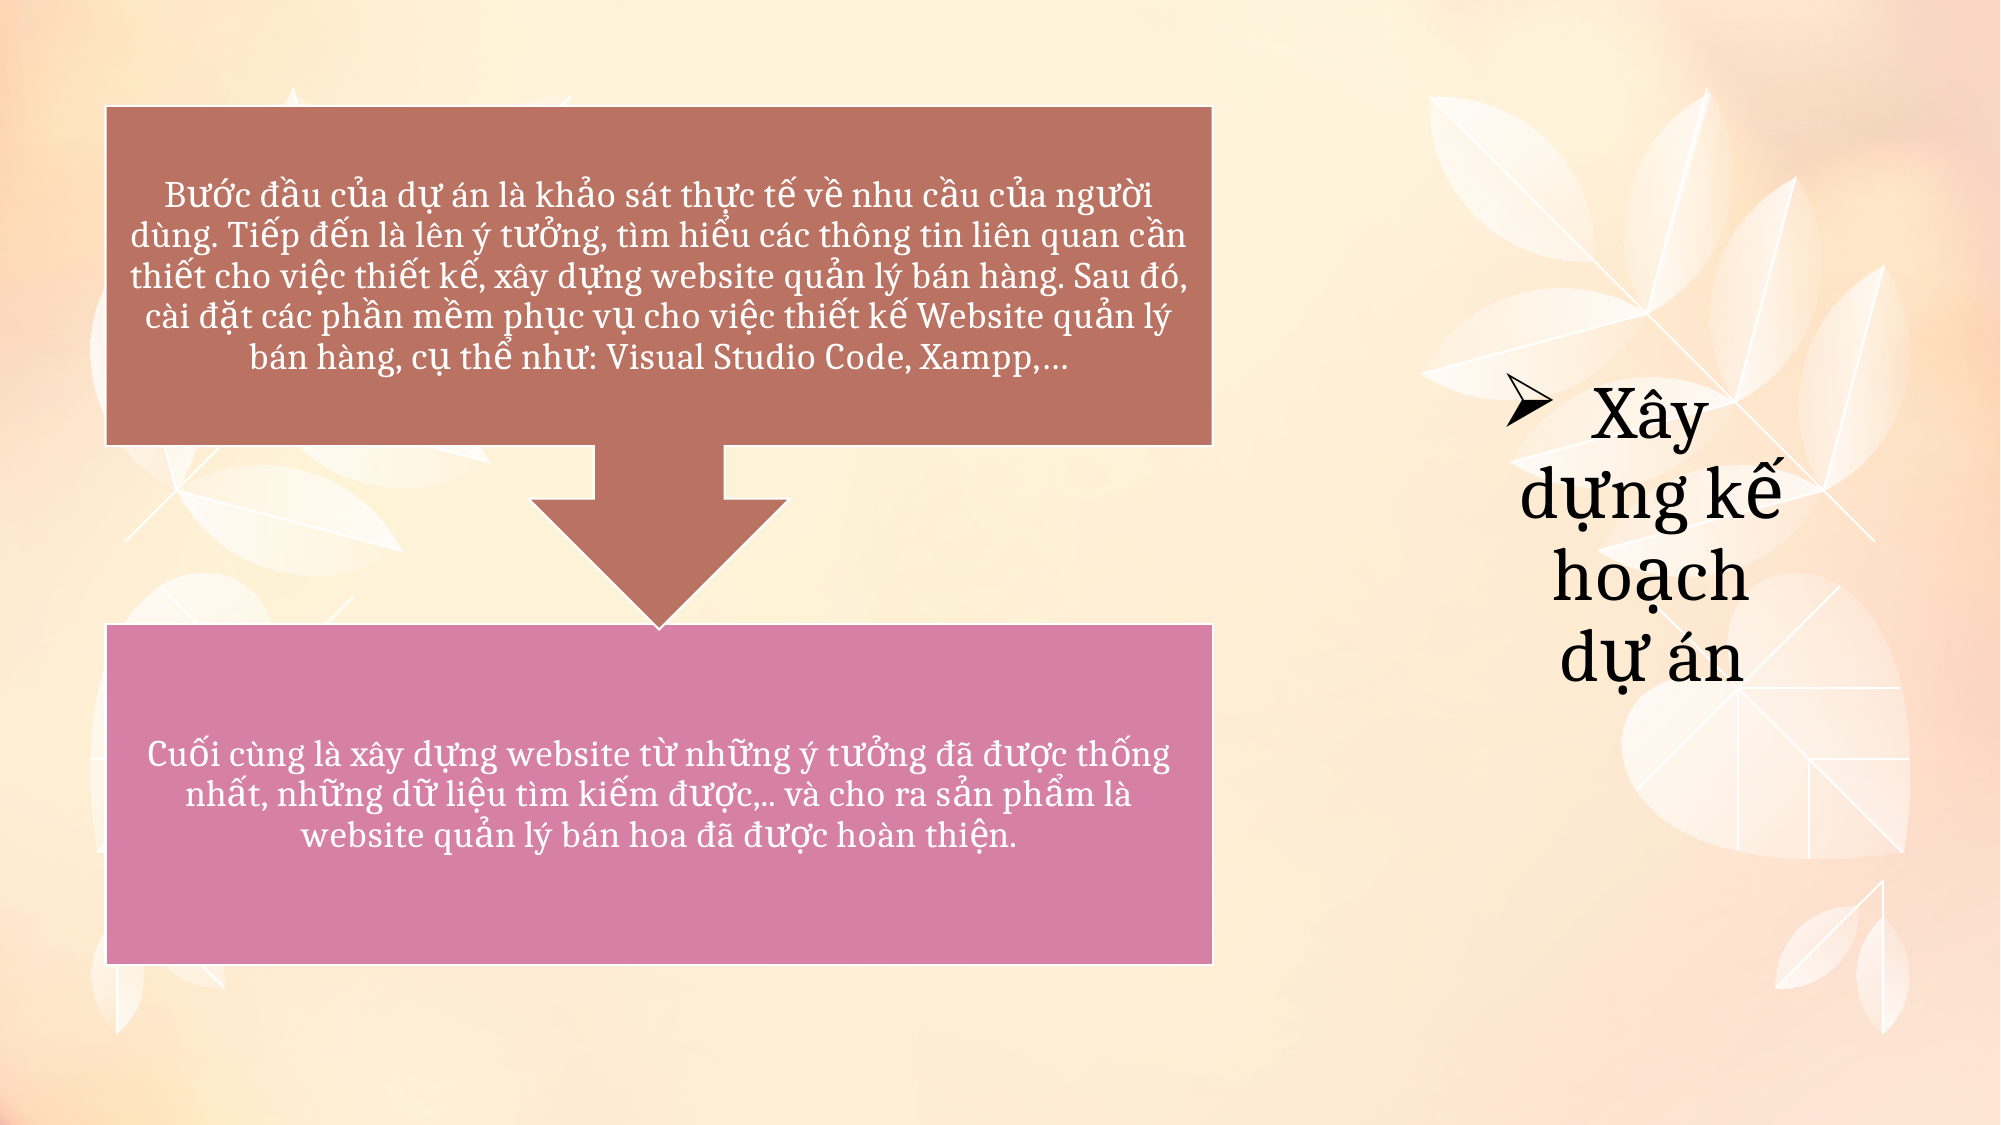

Cuối cùng là xây dựng website từ những ý tưởng đã được thống nhất, những dữ liệu tìm kiếm được,.. và cho ra sản phẩm là website quản lý bán hoa đã được hoàn thiện.
Bước đầu của dự án là khảo sát thực tế về nhu cầu của người dùng. Tiếp đến là lên ý tưởng, tìm hiểu các thông tin liên quan cần thiết cho việc thiết kế, xây dựng website quản lý bán hàng. Sau đó, cài đặt các phần mềm phục vụ cho việc thiết kế Website quản lý bán hàng, cụ thể như: Visual Studio Code, Xampp,…
# Xây dựng kế hoạch dự án